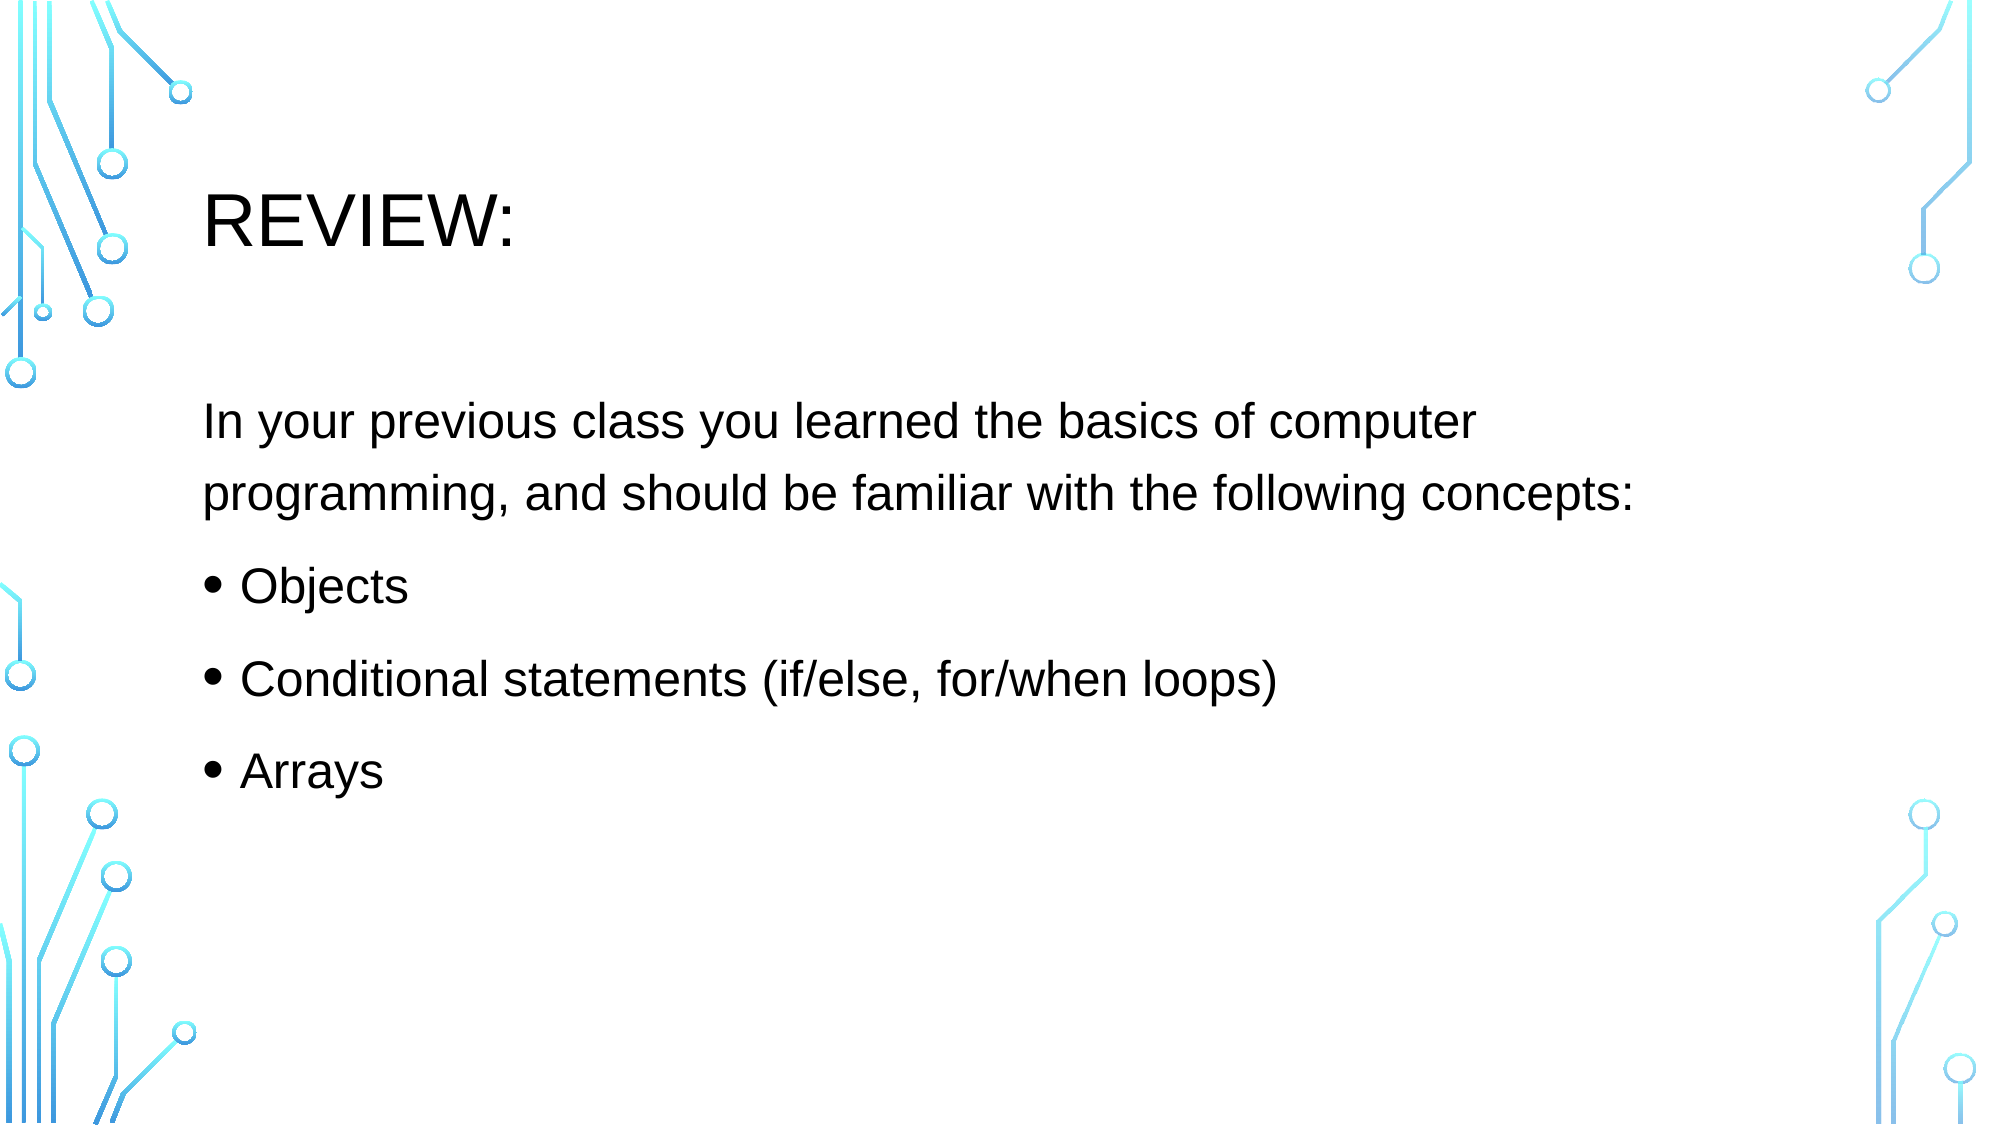

# Review:
In your previous class you learned the basics of computer programming, and should be familiar with the following concepts:
Objects
Conditional statements (if/else, for/when loops)
Arrays